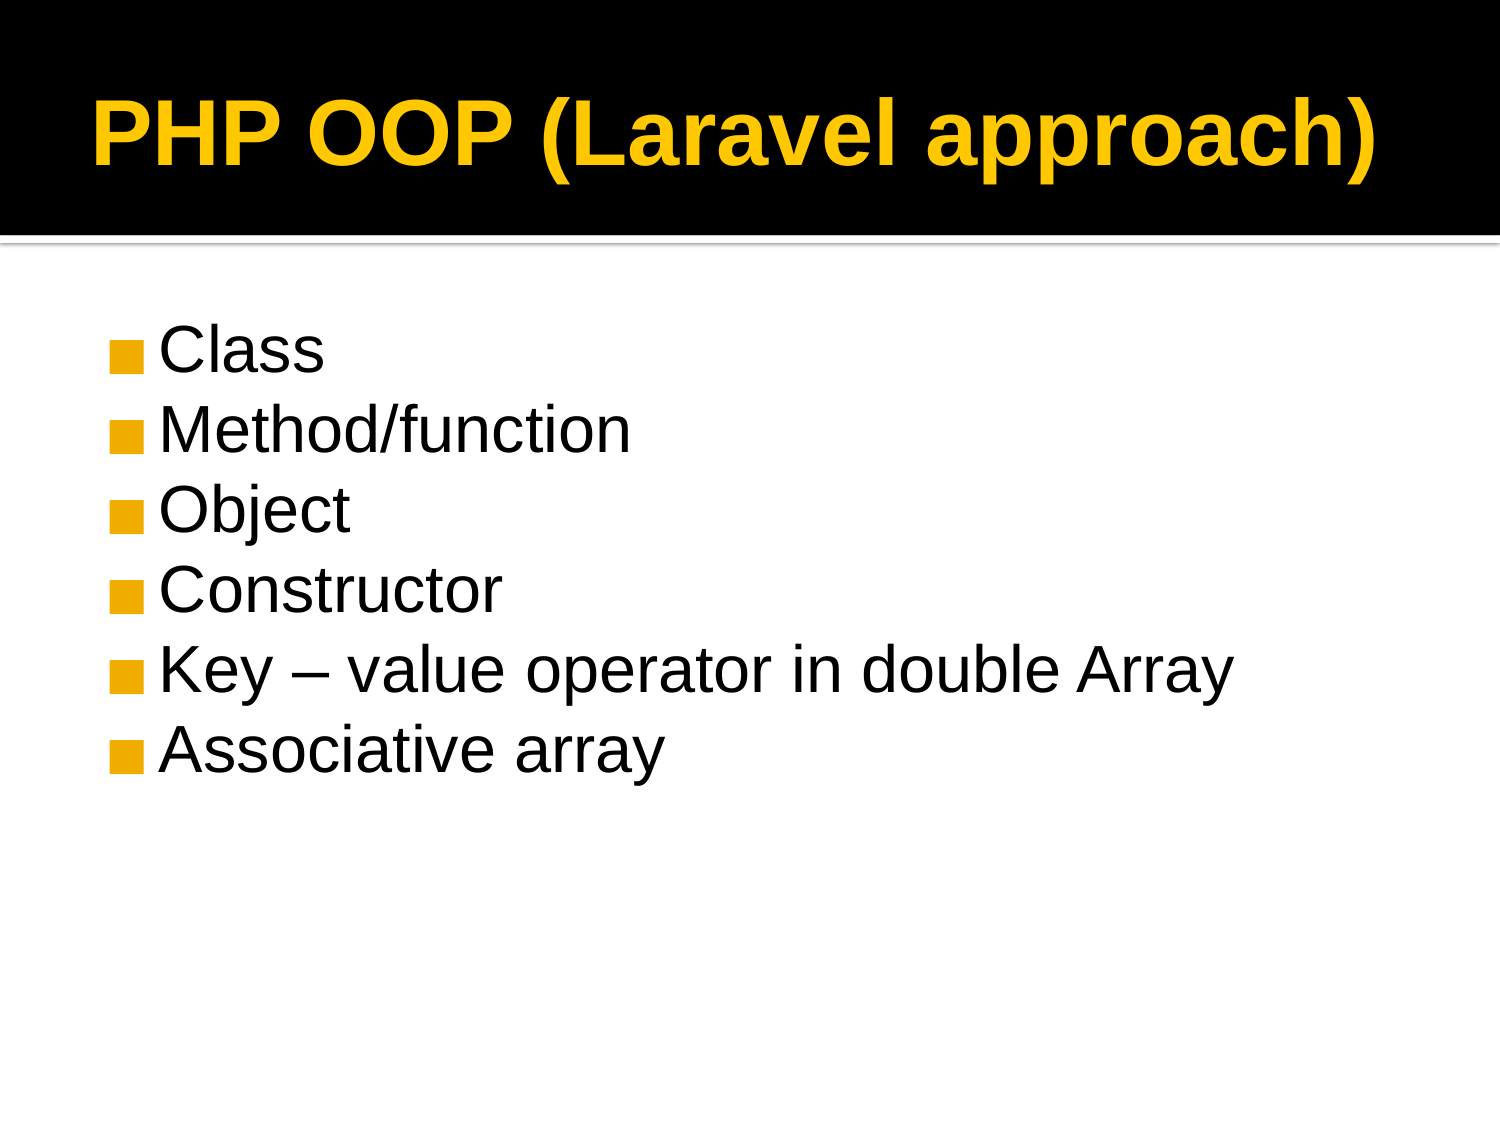

# PHP OOP (Laravel approach)
Class
Method/function
Object
Constructor
Key – value operator in double Array
Associative array